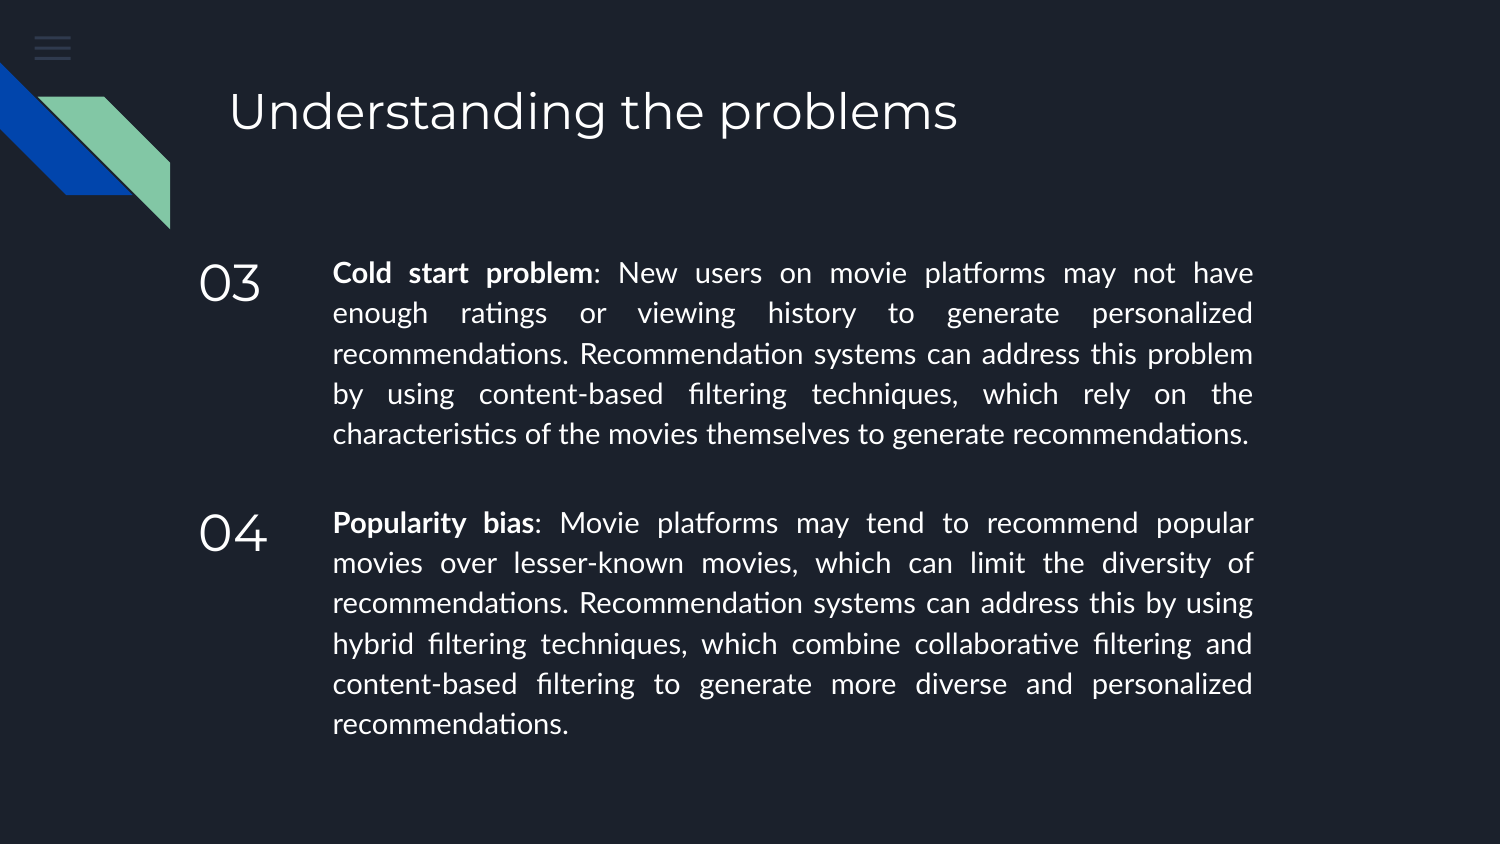

# Understanding the problems
03

Cold start problem: New users on movie platforms may not have enough ratings or viewing history to generate personalized recommendations. Recommendation systems can address this problem by using content-based filtering techniques, which rely on the characteristics of the movies themselves to generate recommendations.
04

Popularity bias: Movie platforms may tend to recommend popular movies over lesser-known movies, which can limit the diversity of recommendations. Recommendation systems can address this by using hybrid filtering techniques, which combine collaborative filtering and content-based filtering to generate more diverse and personalized recommendations.